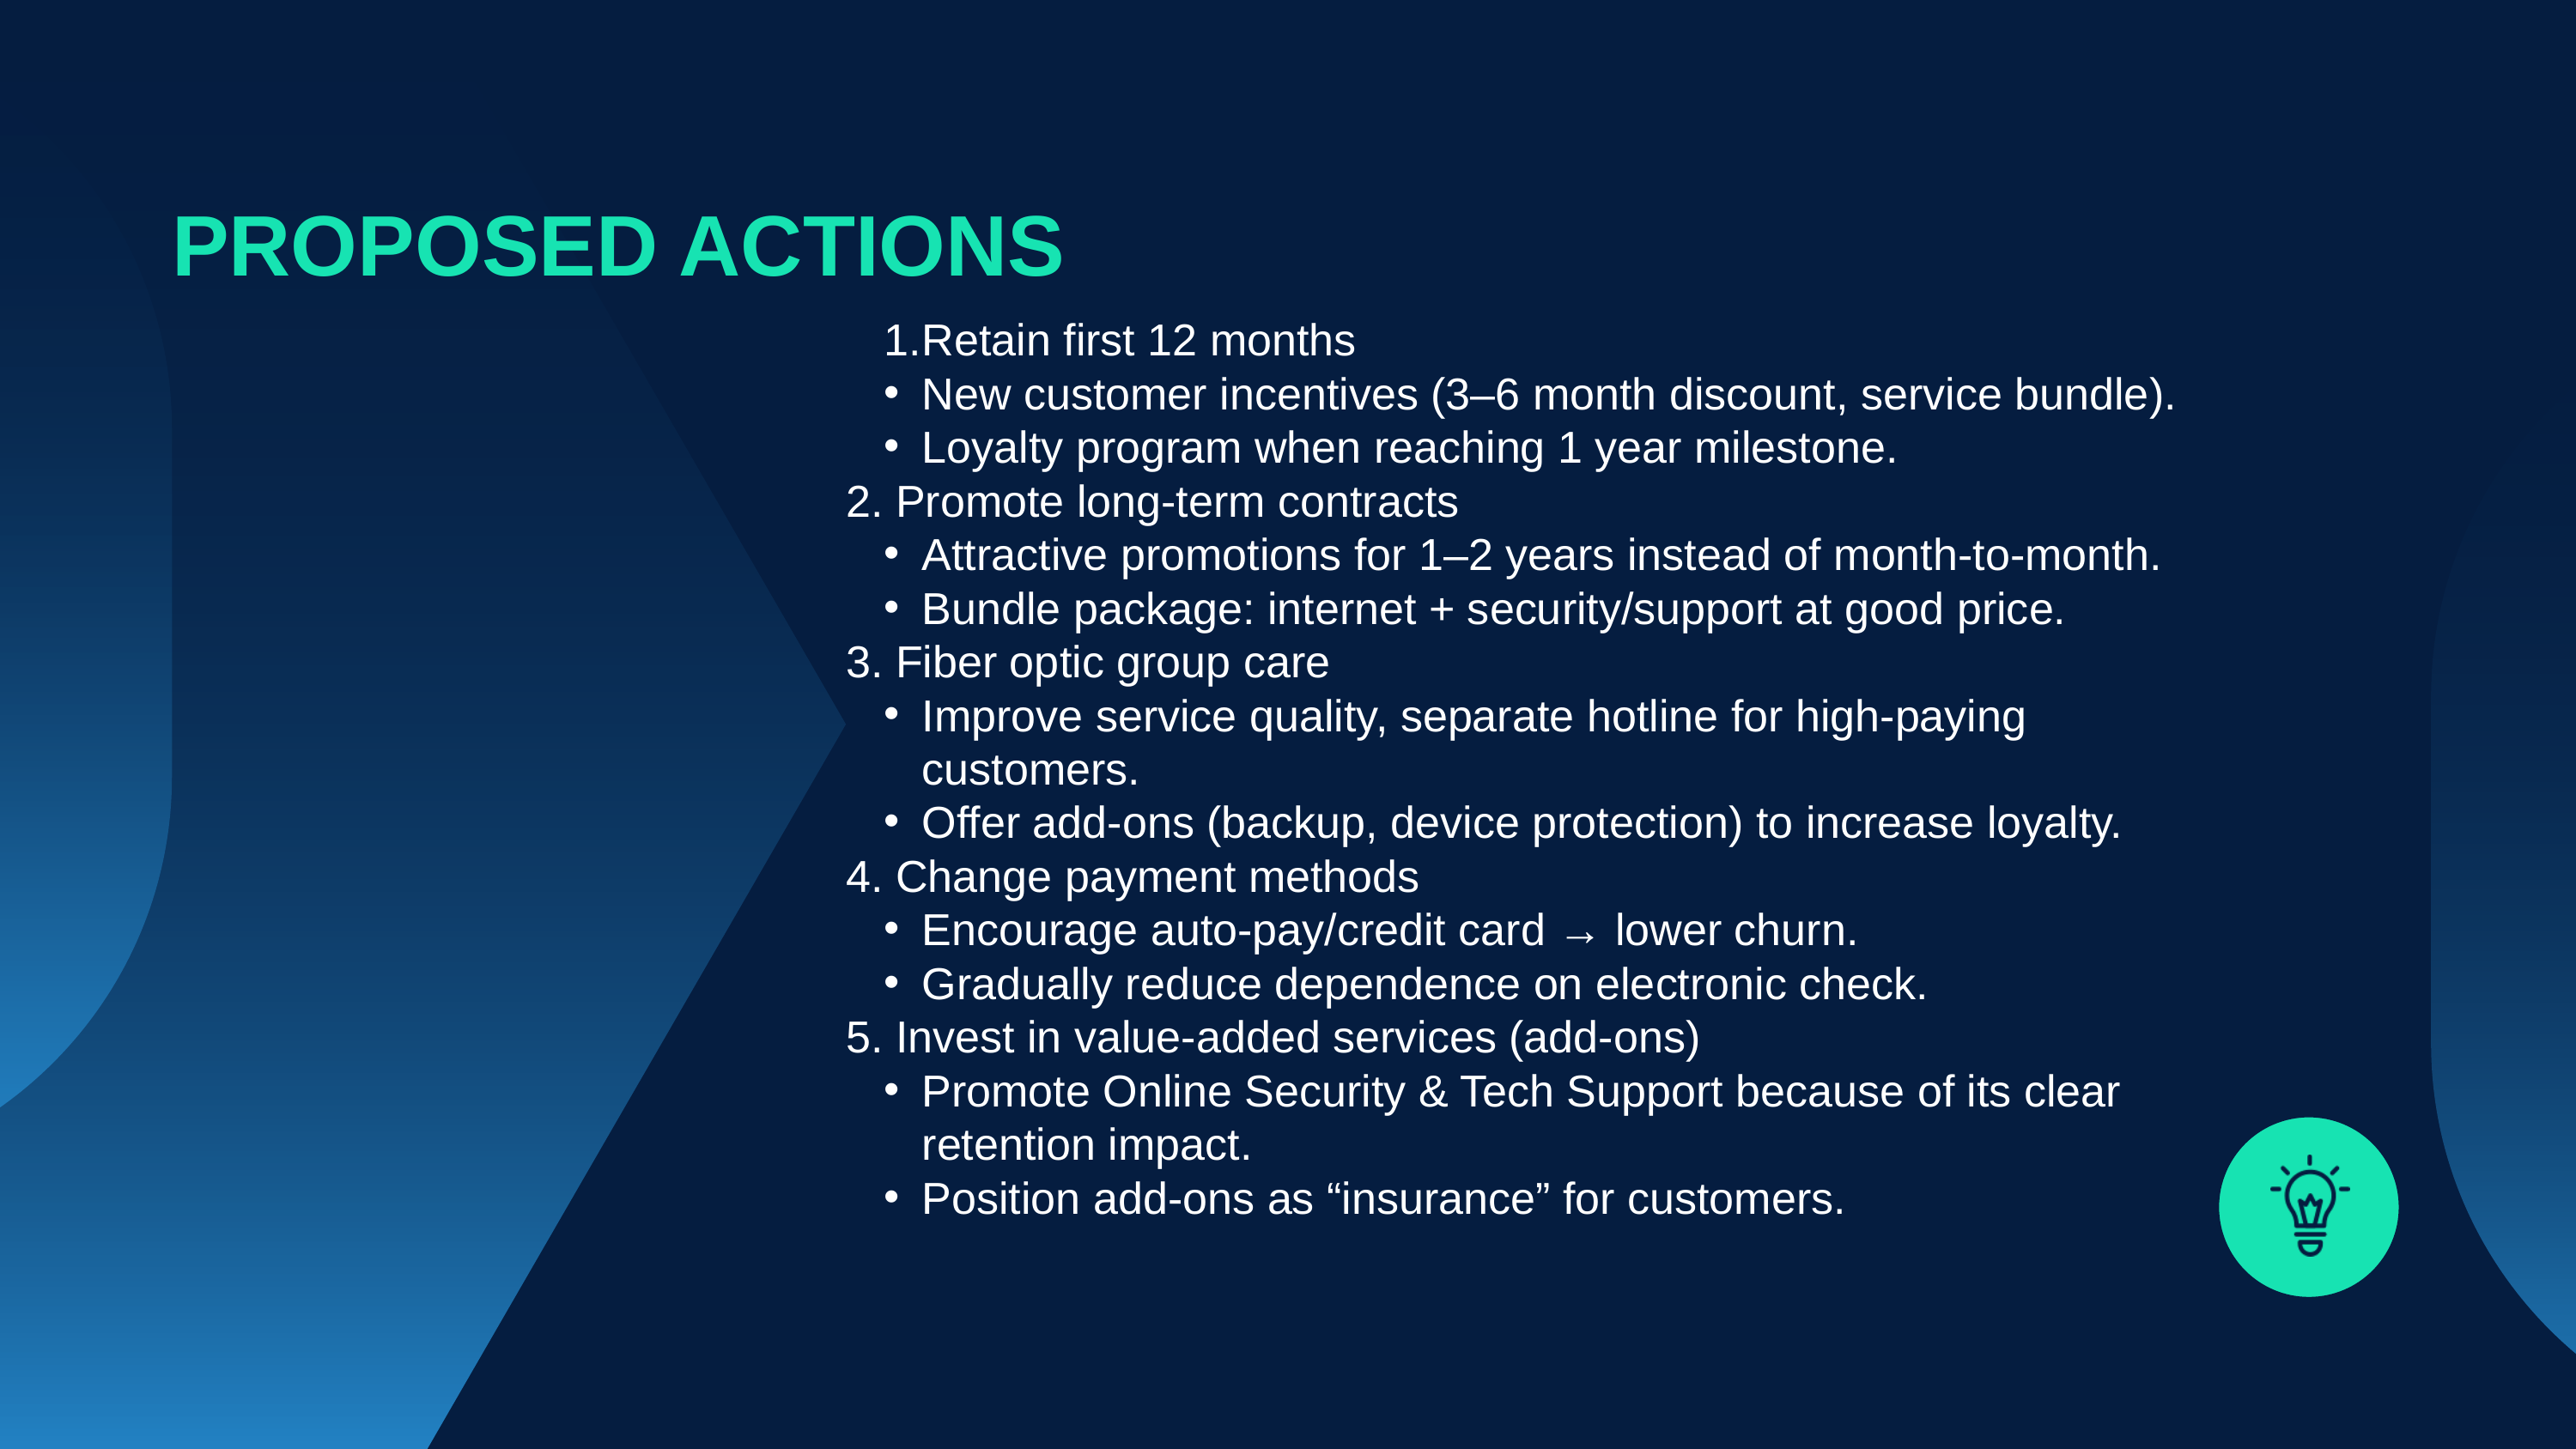

PROPOSED ACTIONS

Retain first 12 months
New customer incentives (3–6 month discount, service bundle).
Loyalty program when reaching 1 year milestone.
2. Promote long-term contracts
Attractive promotions for 1–2 years instead of month-to-month.
Bundle package: internet + security/support at good price.
3. Fiber optic group care
Improve service quality, separate hotline for high-paying customers.
Offer add-ons (backup, device protection) to increase loyalty.
4. Change payment methods
Encourage auto-pay/credit card → lower churn.
Gradually reduce dependence on electronic check.
5. Invest in value-added services (add-ons)
Promote Online Security & Tech Support because of its clear retention impact.
Position add-ons as “insurance” for customers.